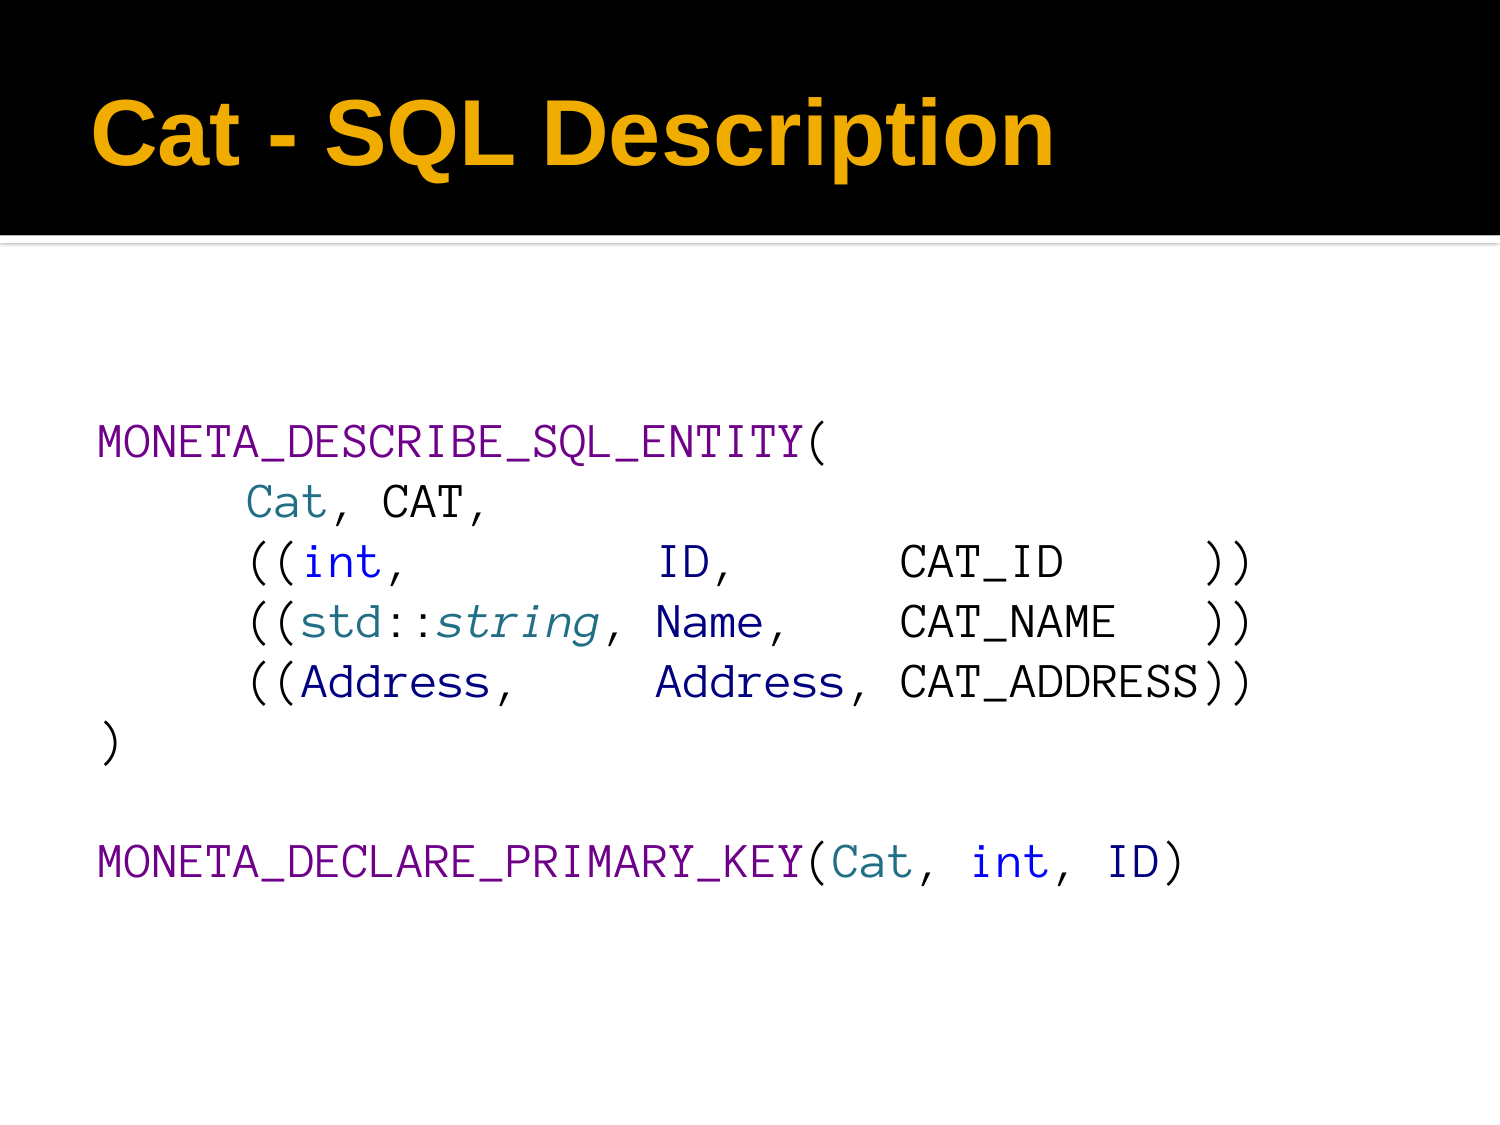

# Cat - SQL Description
MONETA_DESCRIBE_SQL_ENTITY(
	Cat, CAT,
	((int,         ID,      CAT_ID     ))
	((std::string, Name,    CAT_NAME   ))
	((Address,     Address, CAT_ADDRESS))
)

MONETA_DECLARE_PRIMARY_KEY(Cat, int, ID)